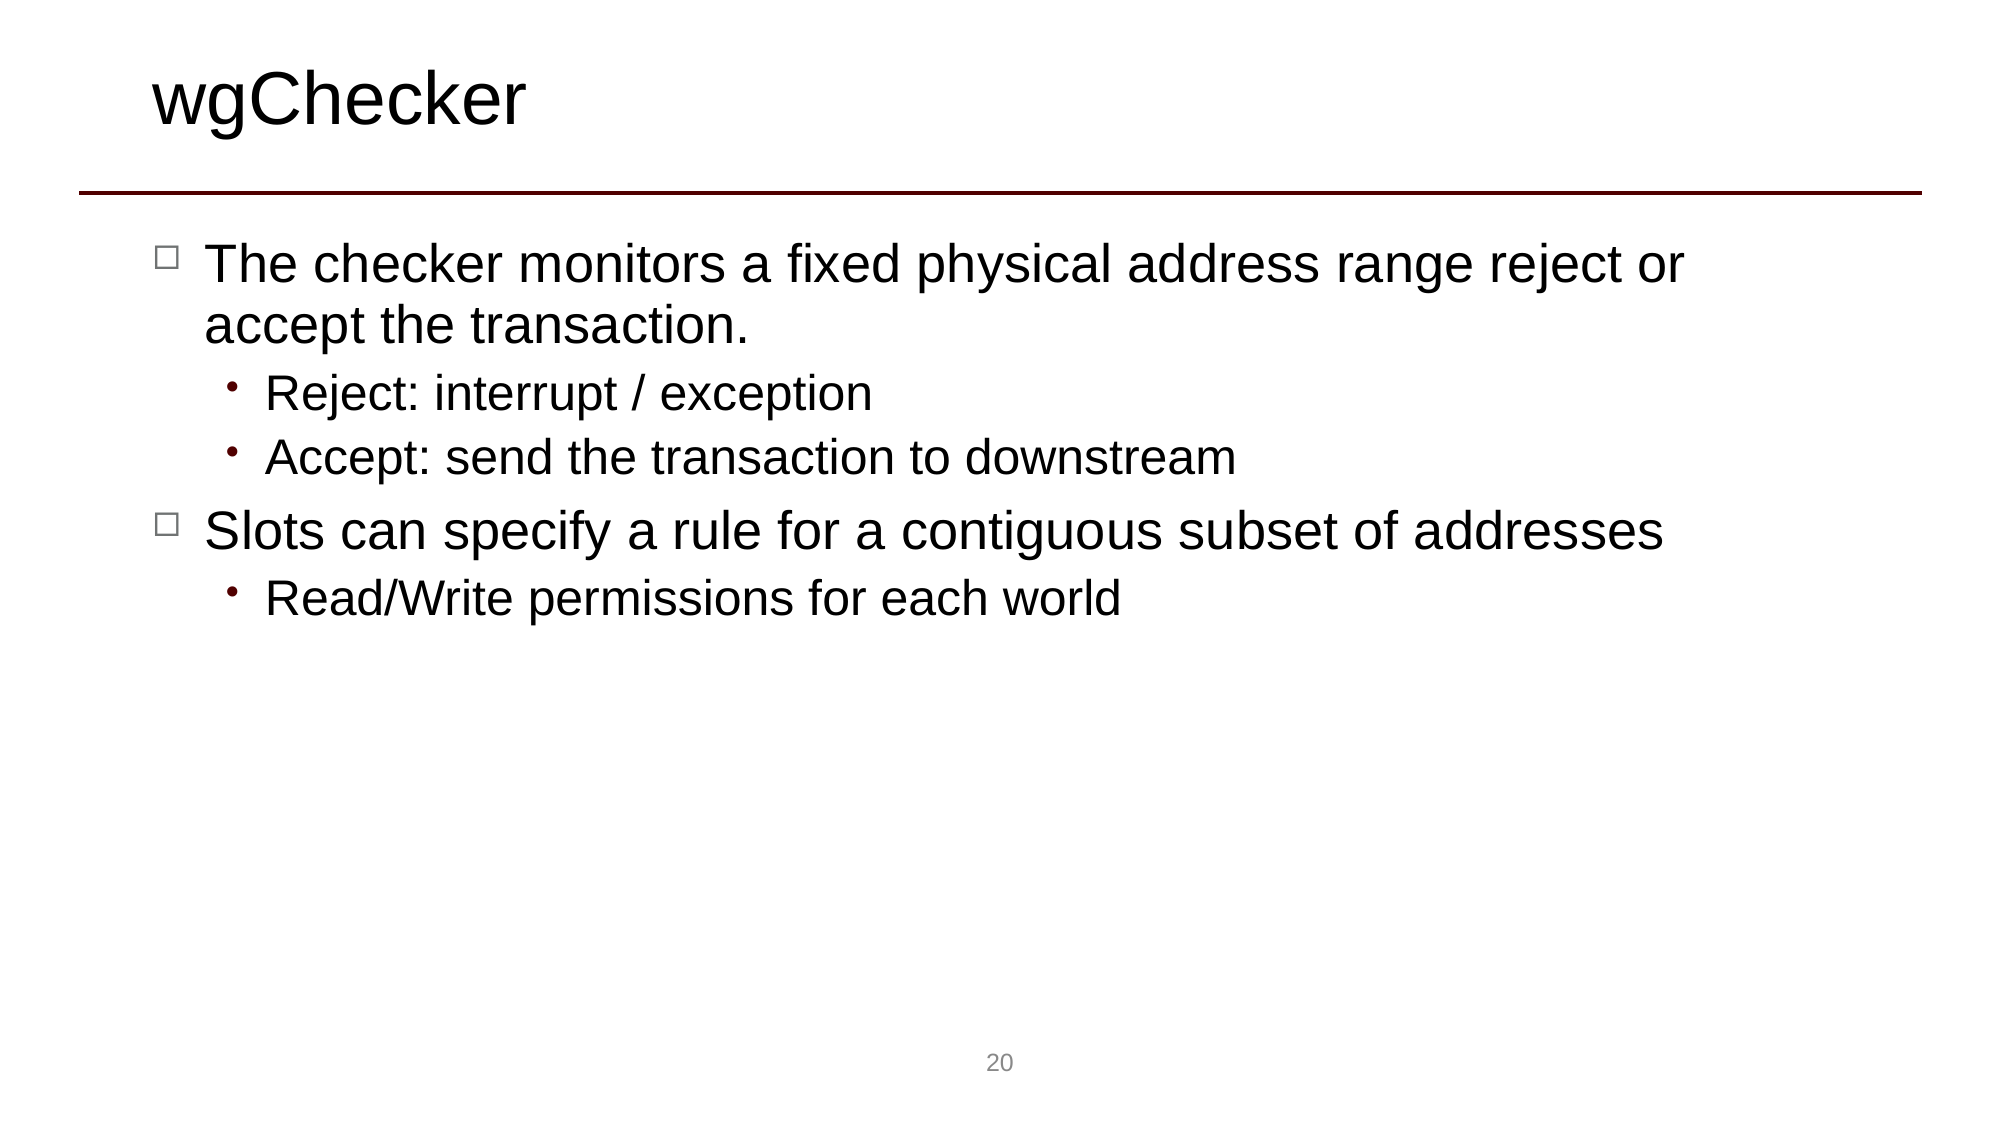

# wgChecker
The checker monitors a fixed physical address range reject or accept the transaction.
Reject: interrupt / exception
Accept: send the transaction to downstream
Slots can specify a rule for a contiguous subset of addresses
Read/Write permissions for each world

20